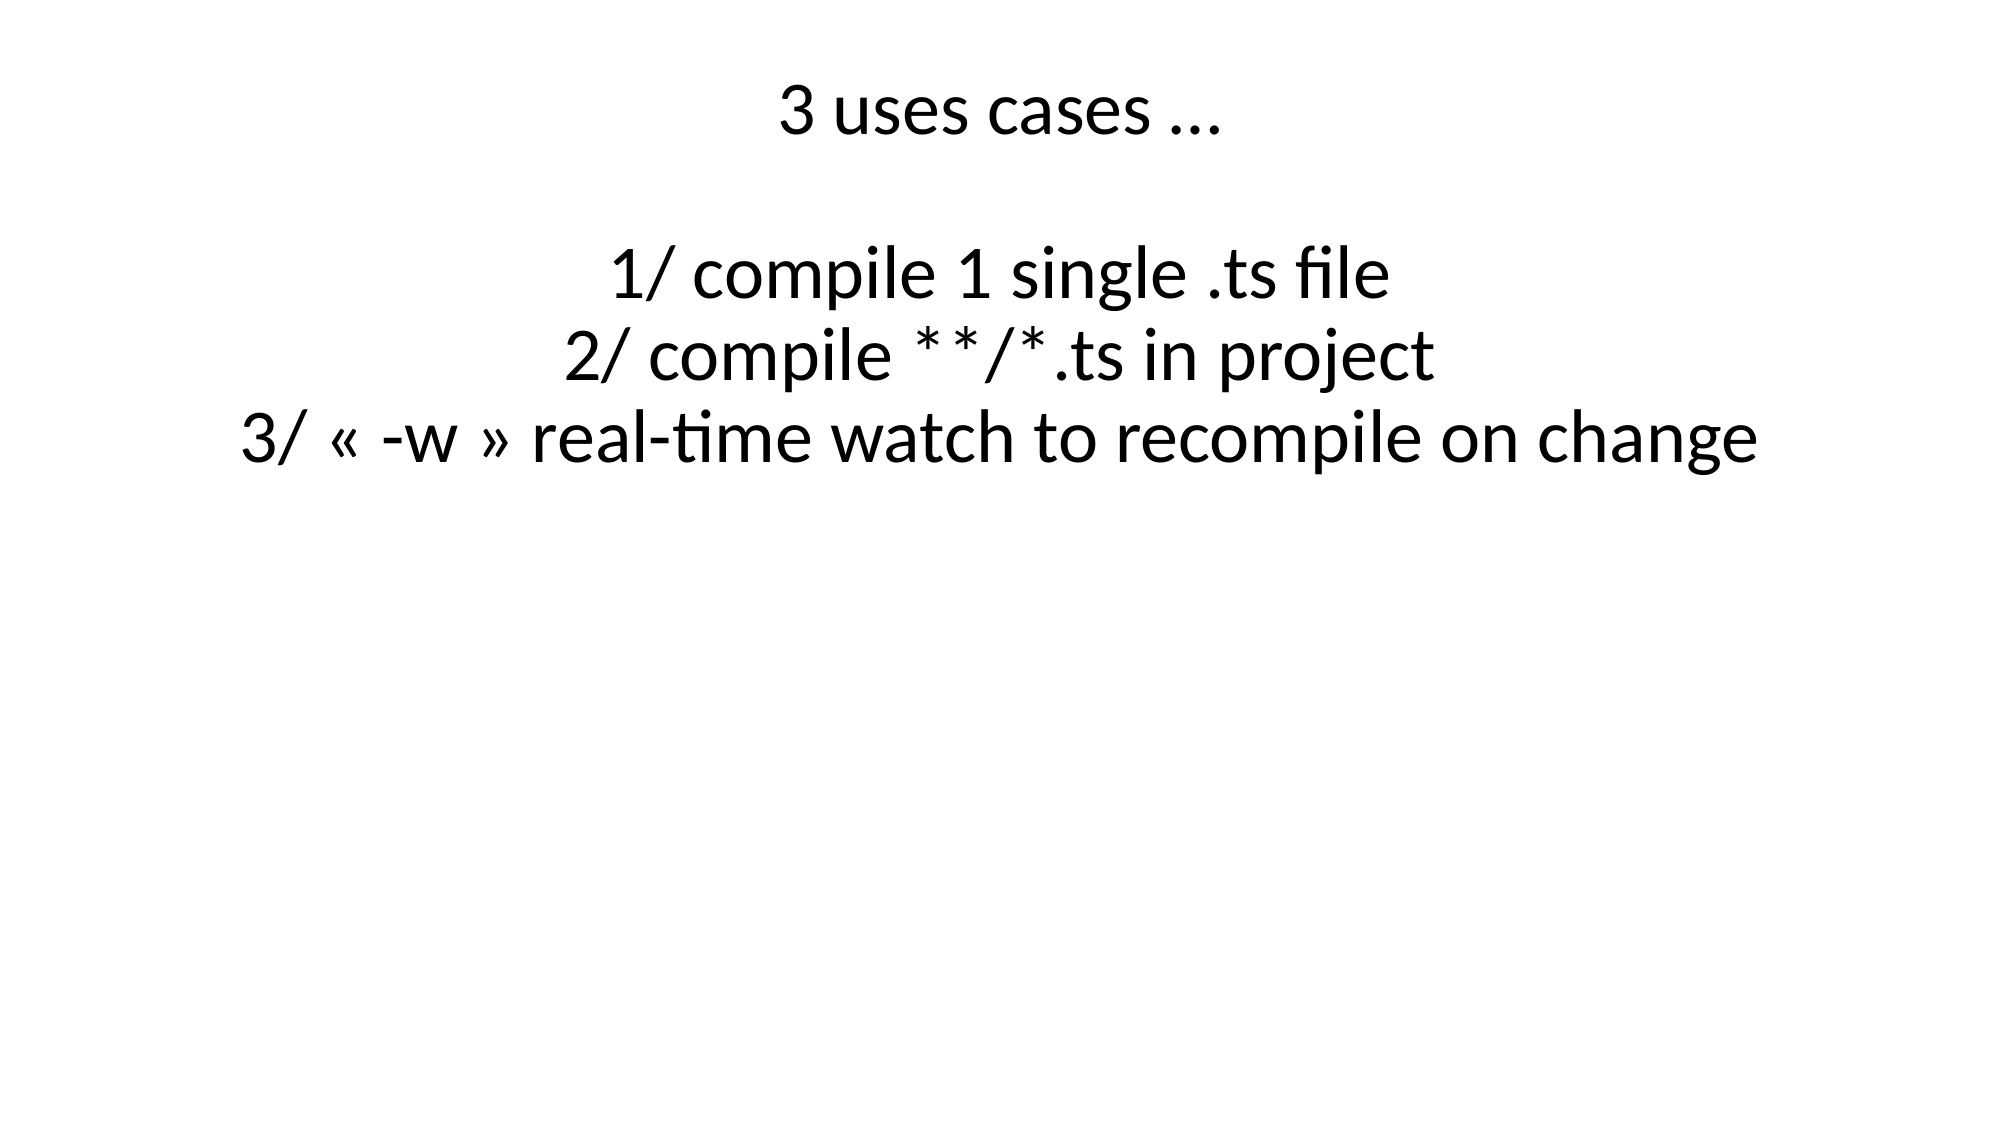

# 3 uses cases … 1/ compile 1 single .ts file 2/ compile **/*.ts in project 3/ « -w » real-time watch to recompile on change